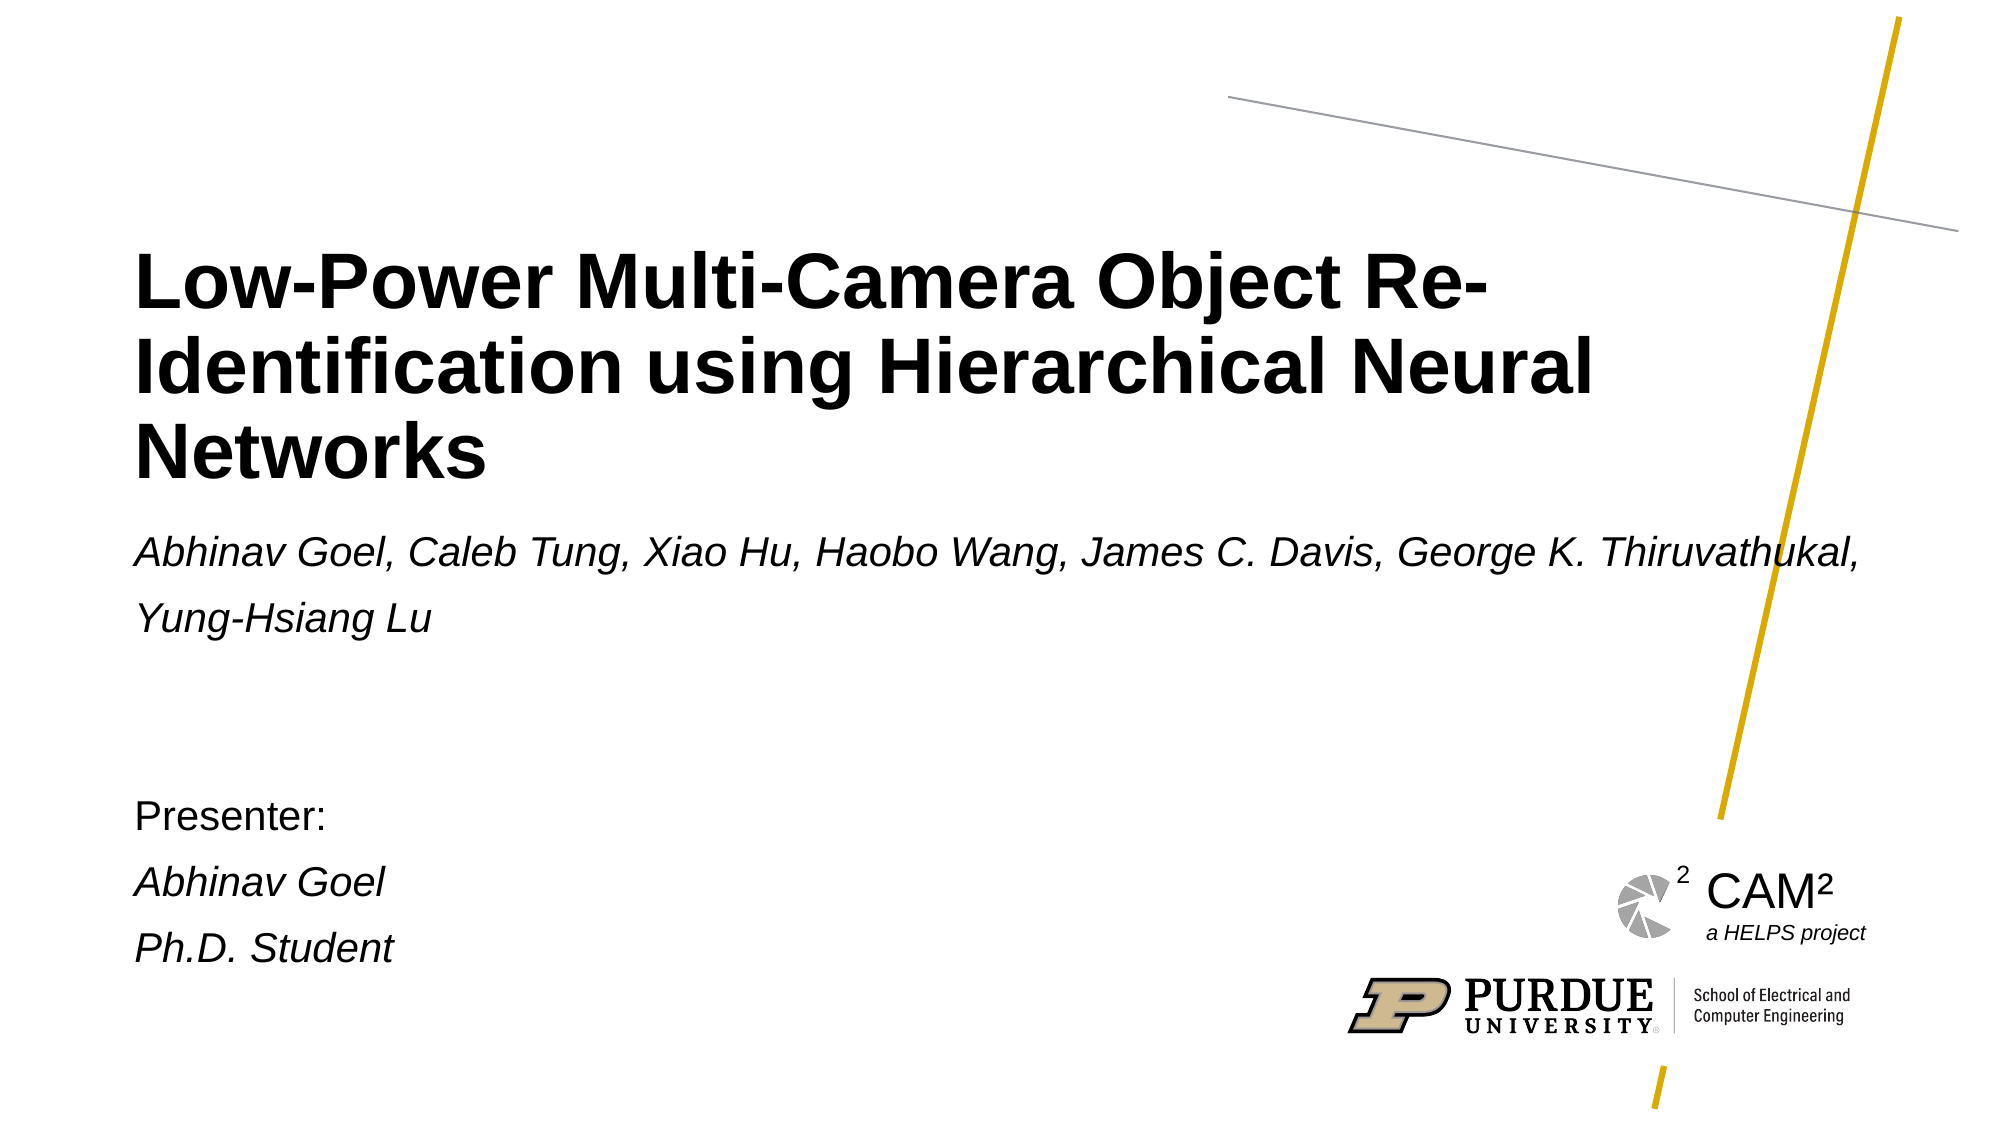

# Low-Power Multi-Camera Object Re-Identification using Hierarchical Neural Networks
Abhinav Goel, Caleb Tung, Xiao Hu, Haobo Wang, James C. Davis, George K. Thiruvathukal,
Yung-Hsiang Lu

Presenter:
Abhinav Goel
Ph.D. Student